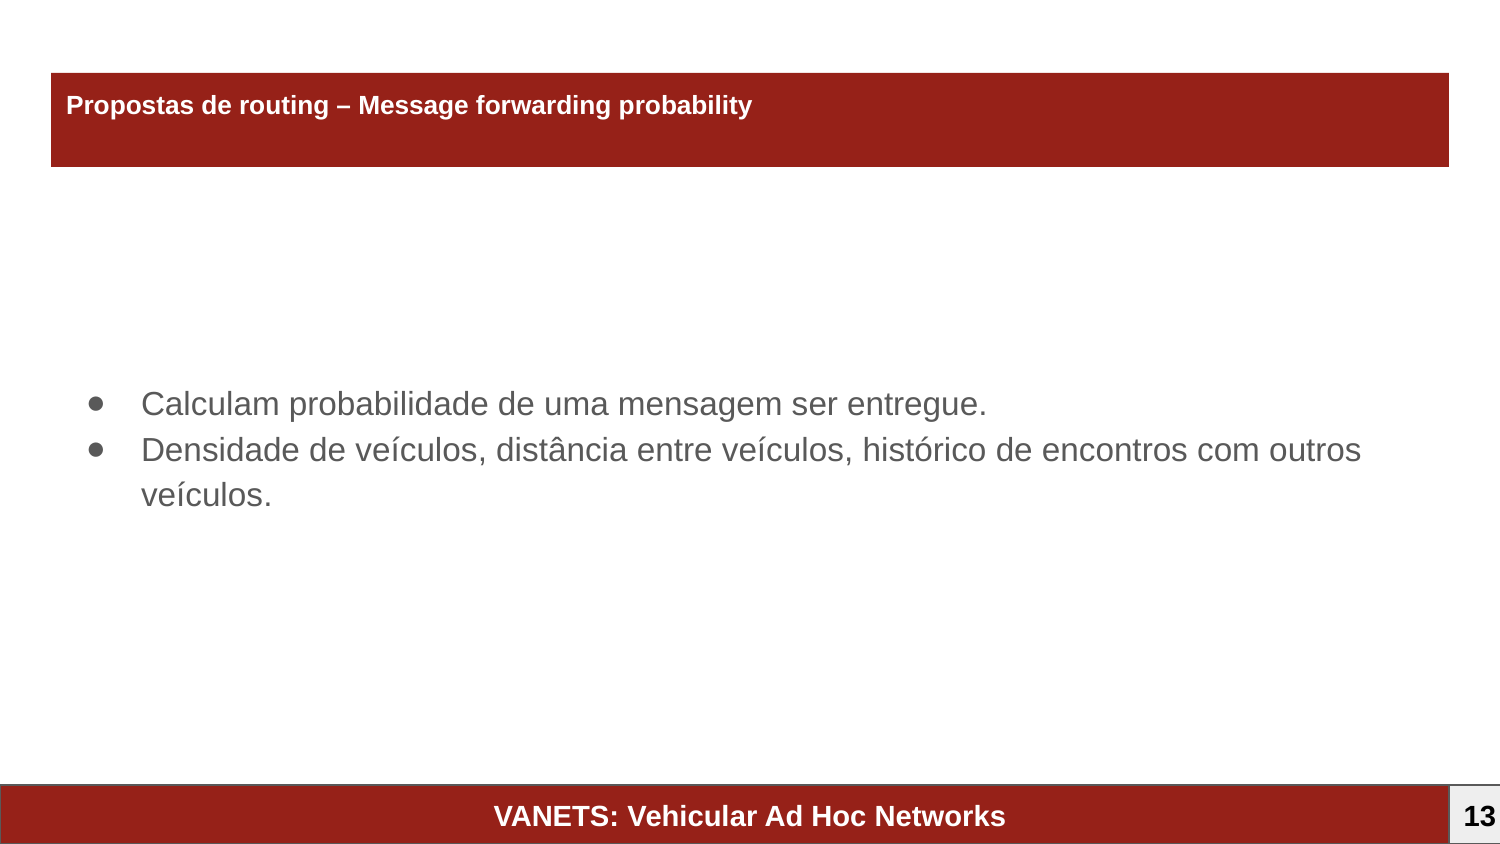

# Propostas de routing – Message forwarding probability
Calculam probabilidade de uma mensagem ser entregue.
Densidade de veículos, distância entre veículos, histórico de encontros com outros veículos.
VANETS: Vehicular Ad Hoc Networks
5
13